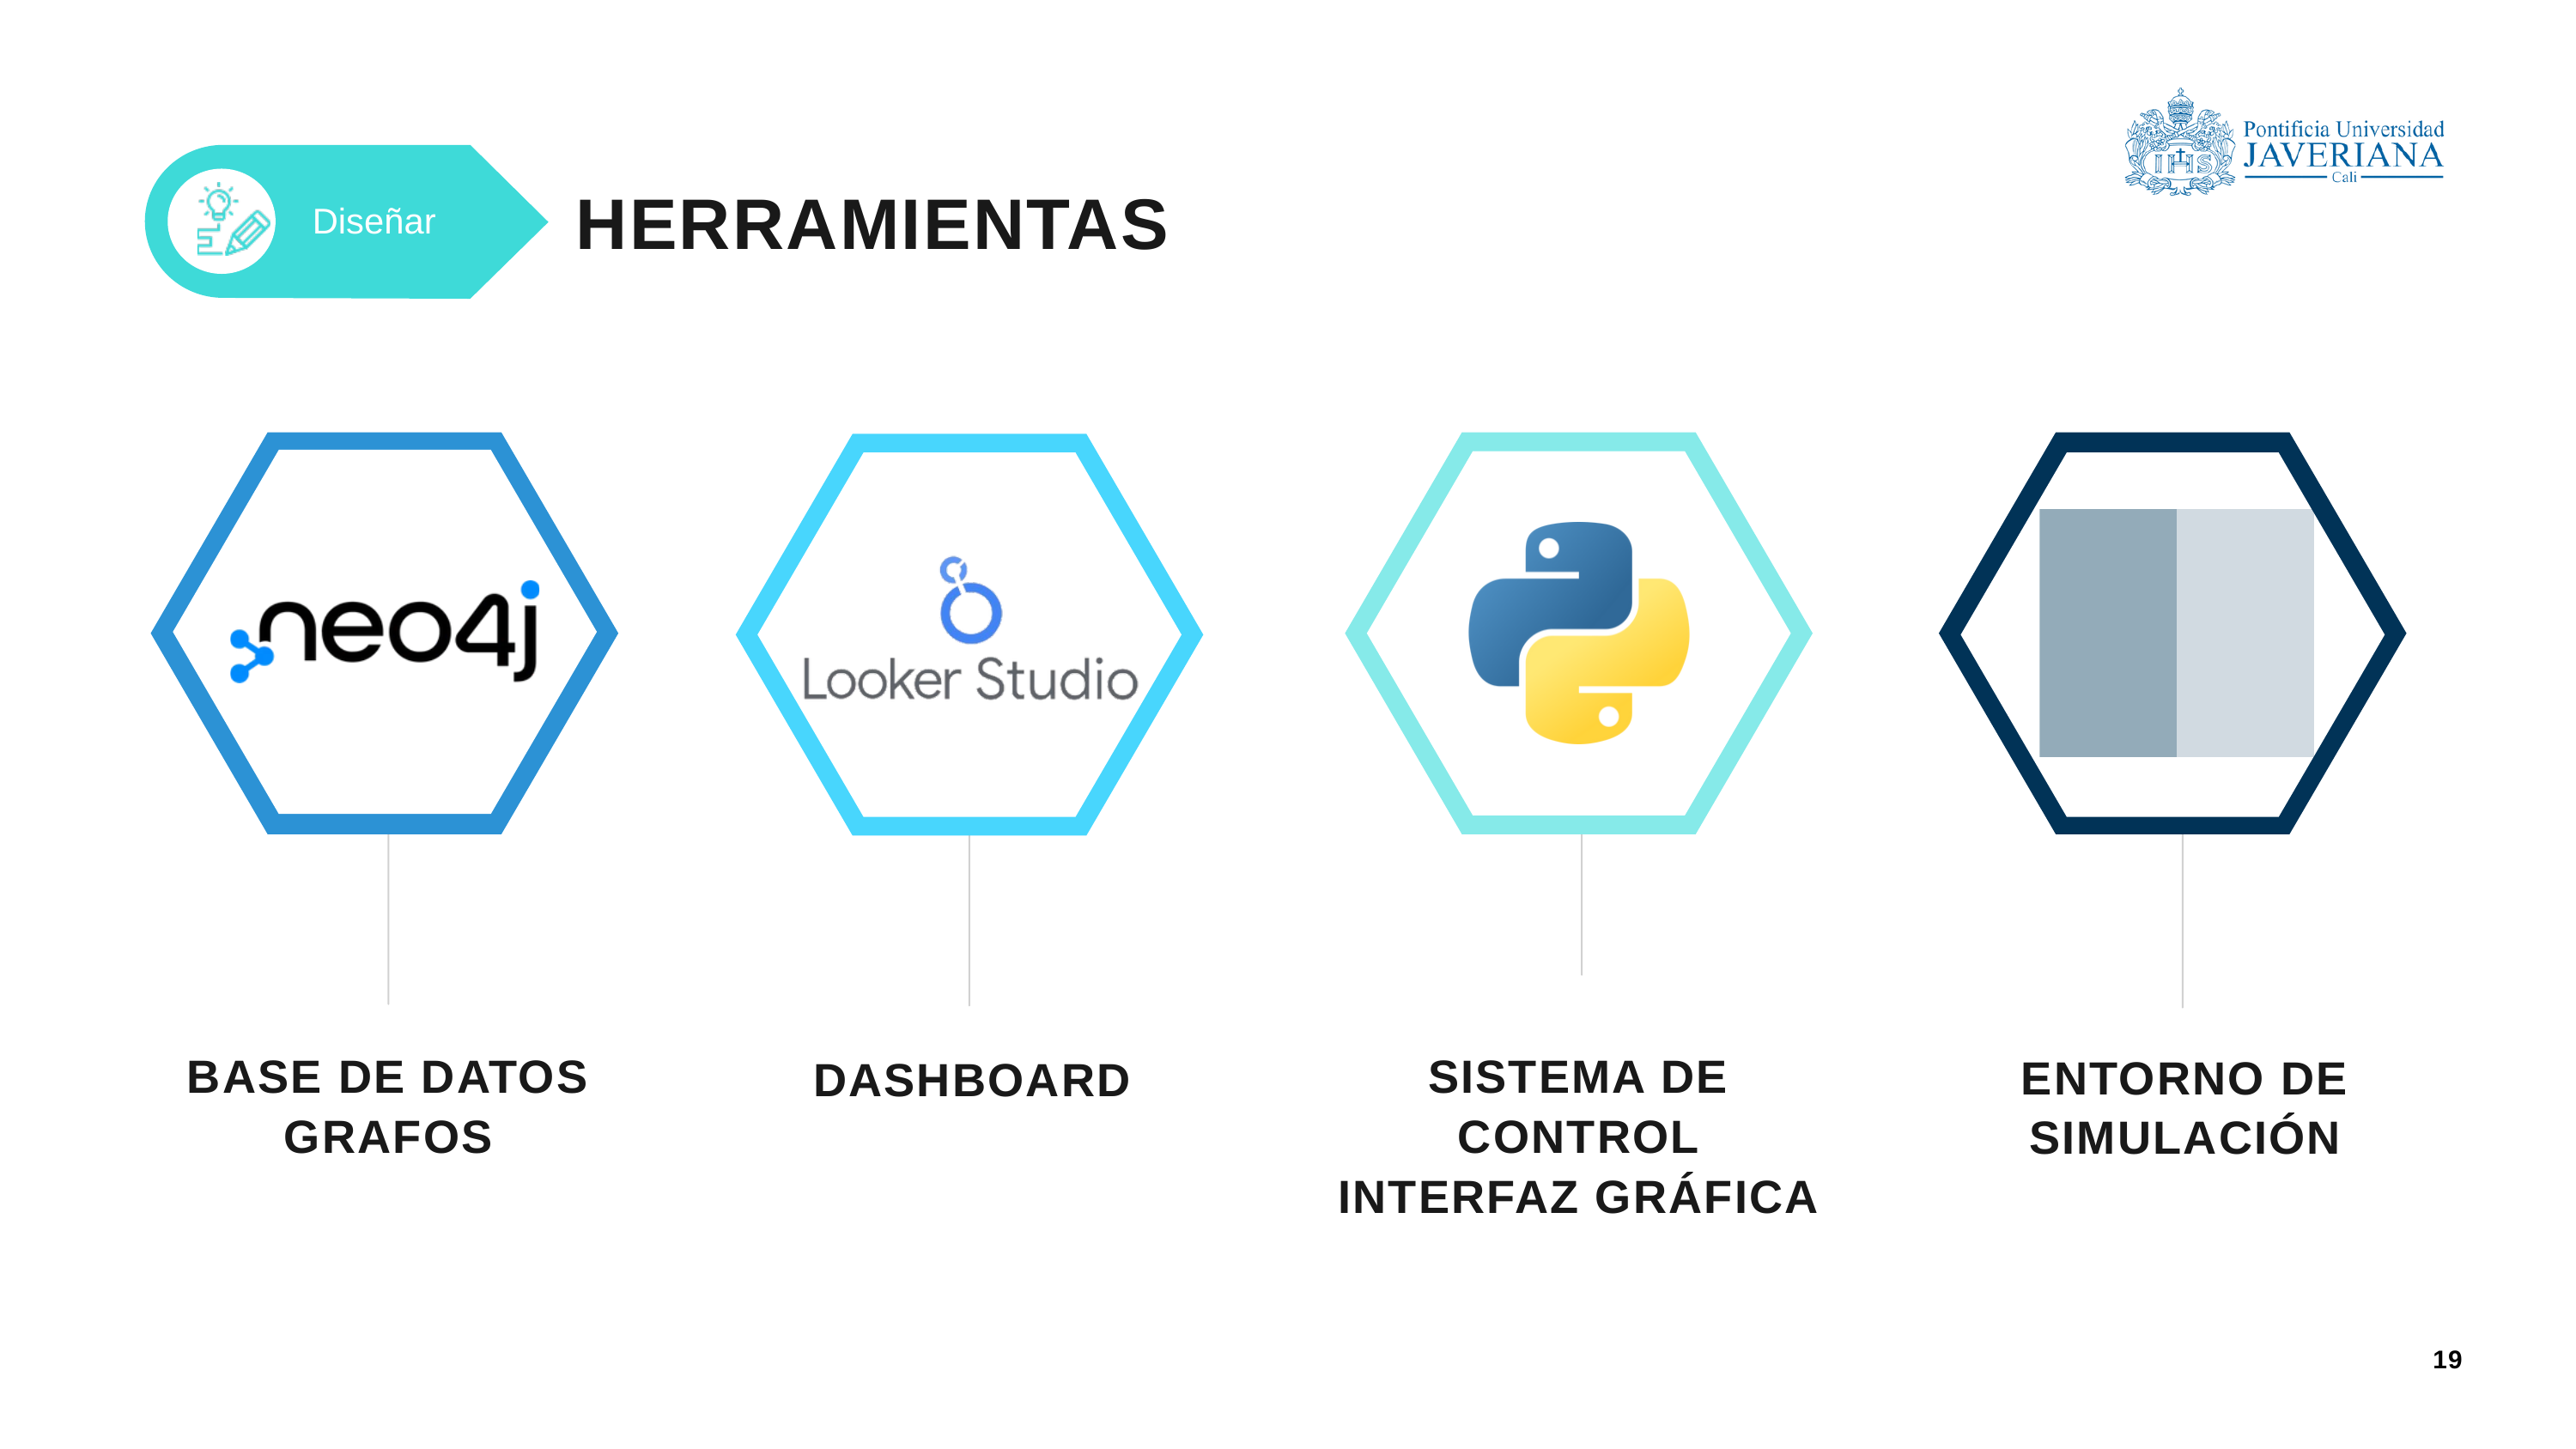

HERRAMIENTAS

Diseñar

BASE DE DATOS GRAFOS
SISTEMA DE CONTROL
INTERFAZ GRÁFICA
ENTORNO DE SIMULACIÓN
DASHBOARD
19